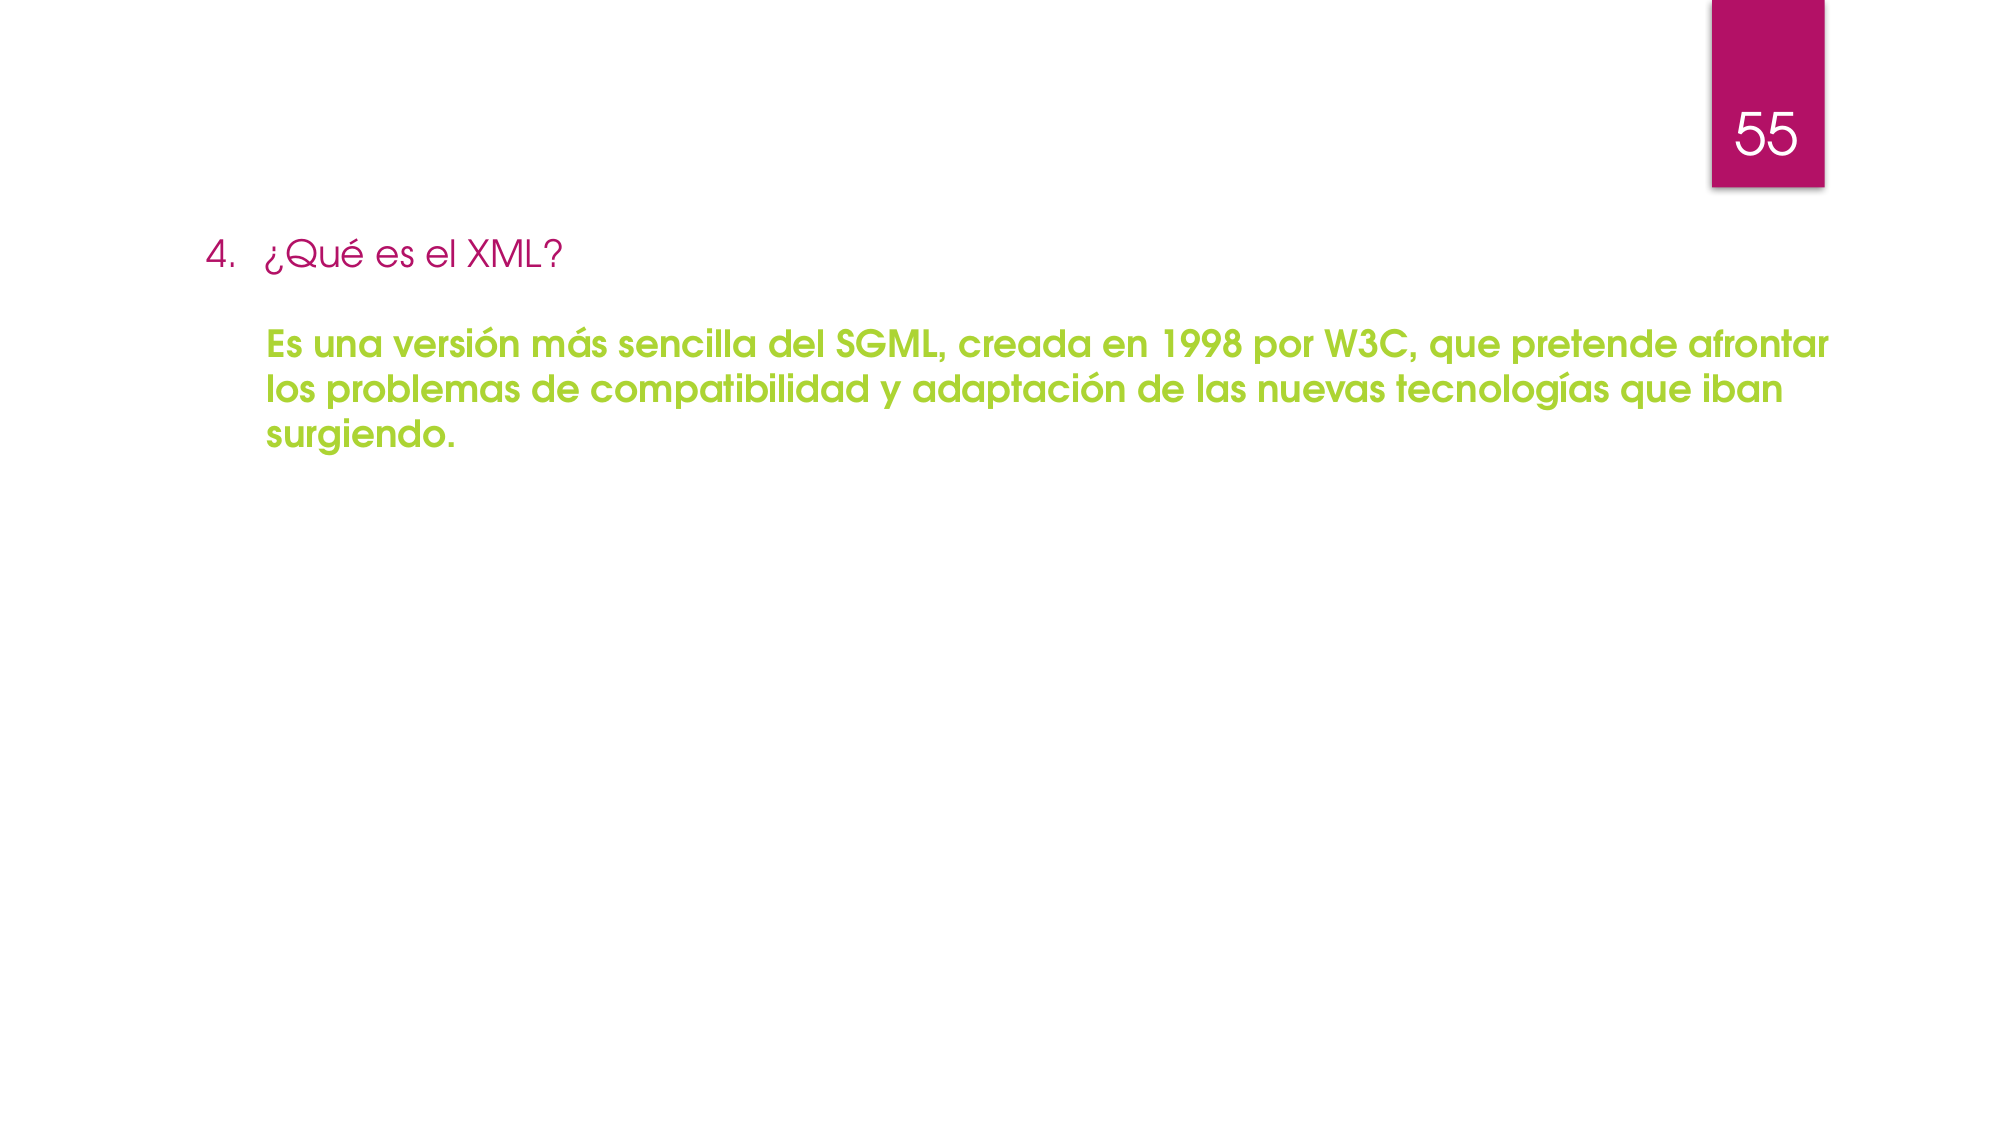

55
¿Qué es el XML?

Es una versión más sencilla del SGML, creada en 1998 por W3C, que pretende afrontar los problemas de compatibilidad y adaptación de las nuevas tecnologías que iban surgiendo.